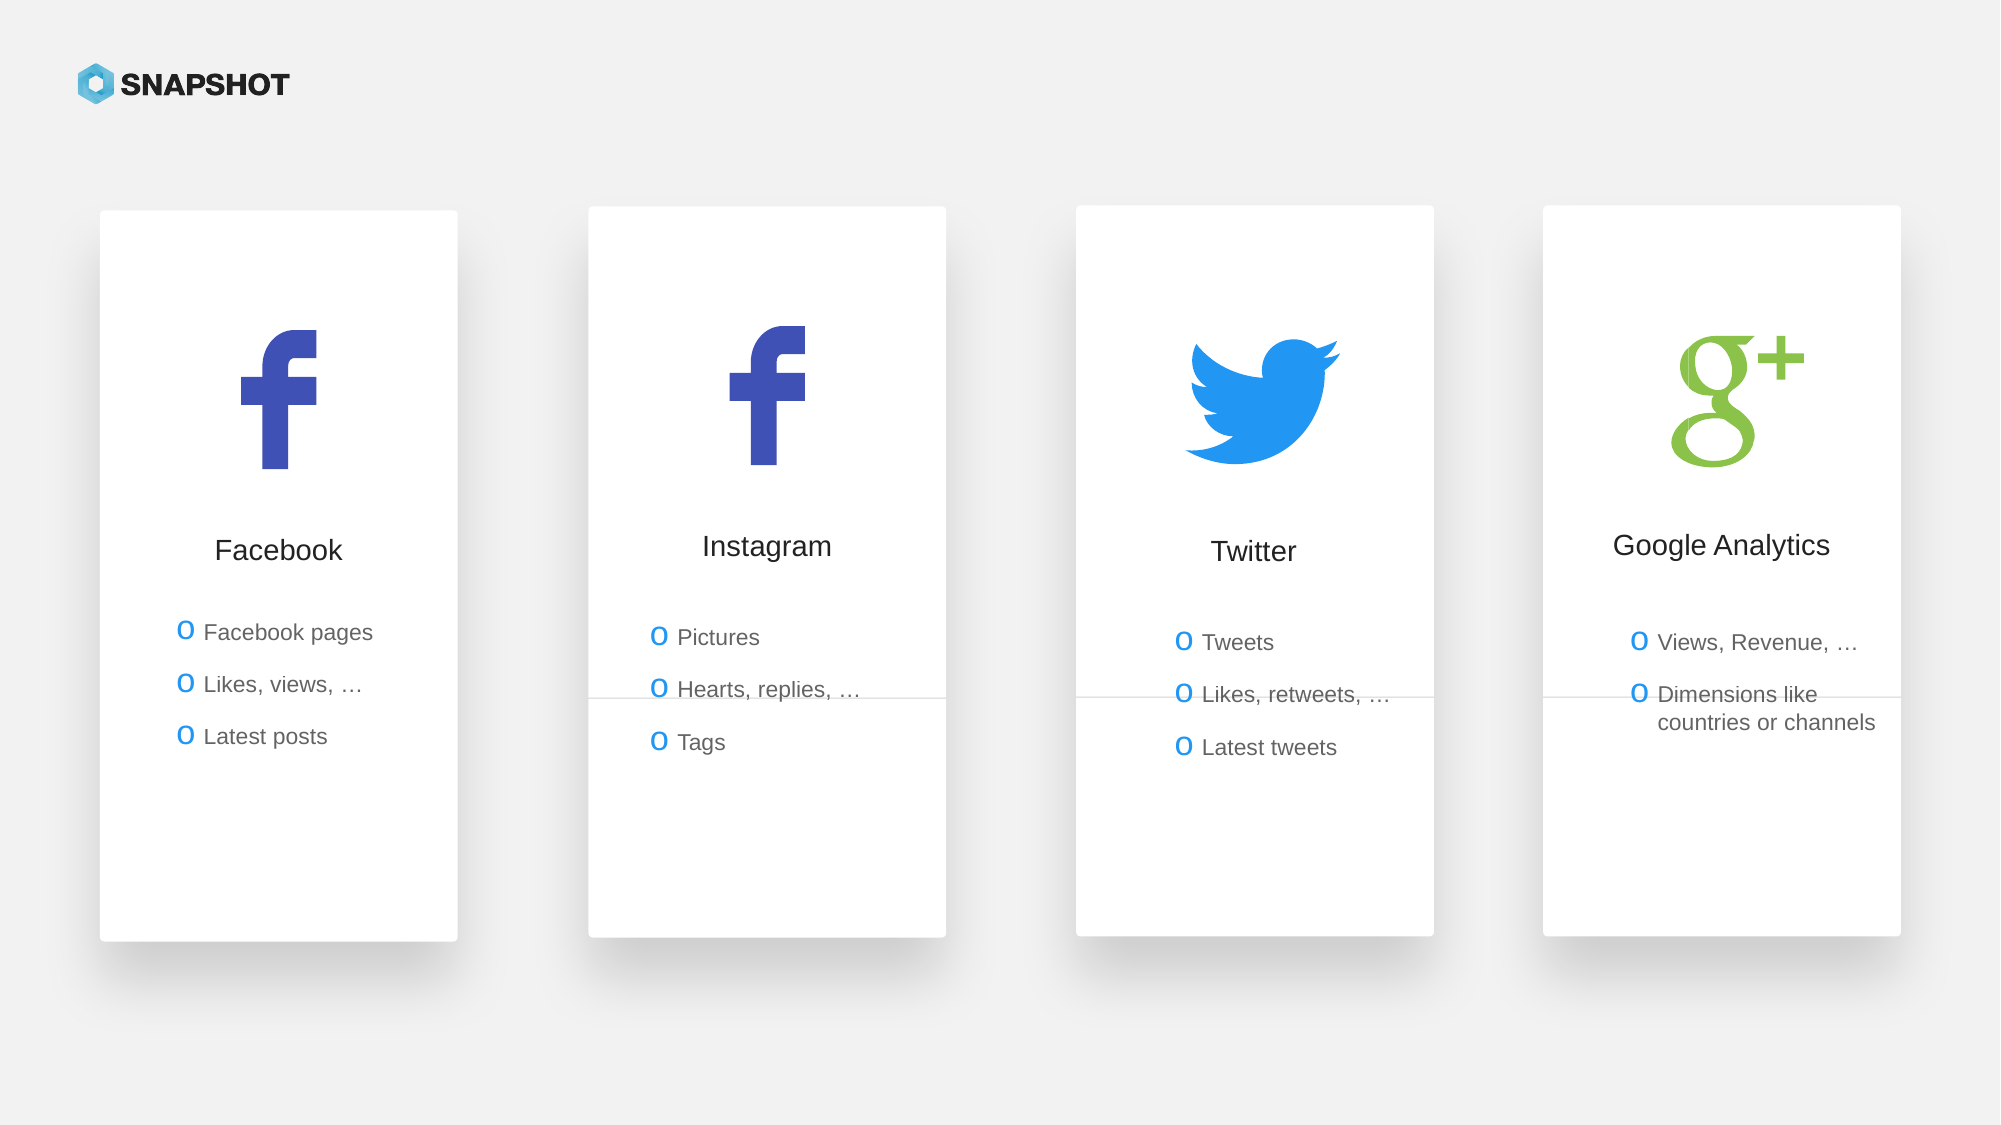

Google Analytics

Instagram

Facebook

Twitter
Facebook pages
Likes, views, …
Latest posts

Pictures
Hearts, replies, …
Tags

Tweets
Likes, retweets, …
Latest tweets

Views, Revenue, …
Dimensions like countries or channels